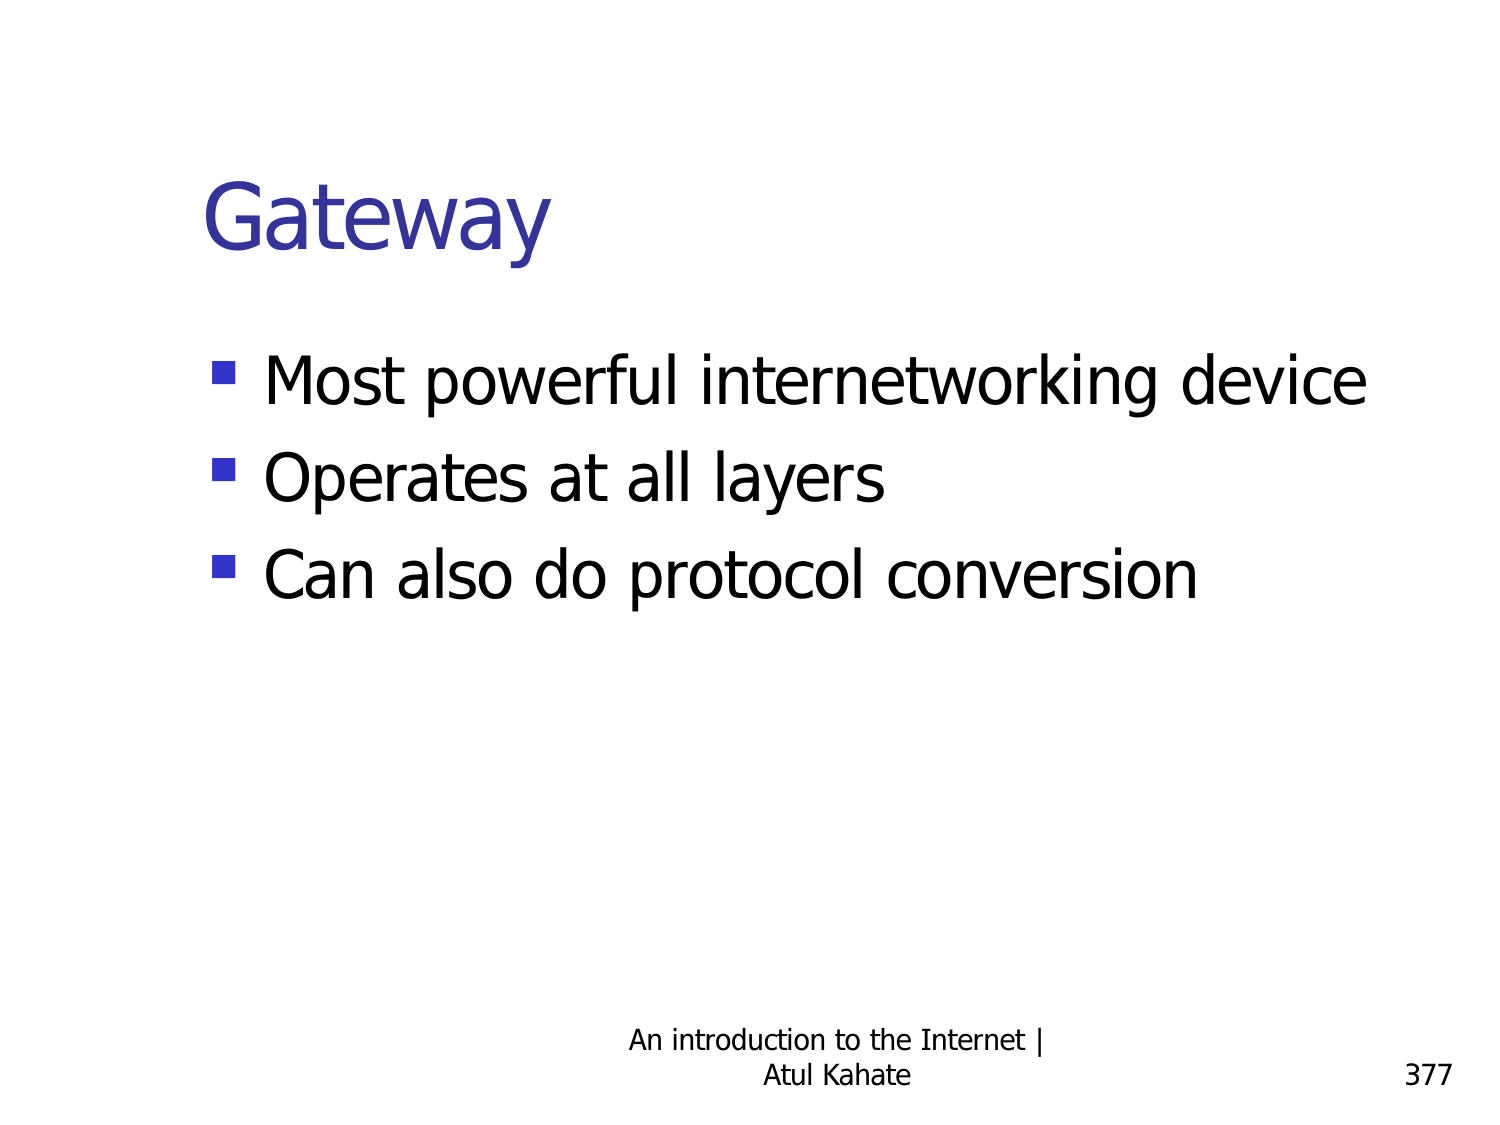

Gateway
Most powerful internetworking device
Operates at all layers
Can also do protocol conversion

An introduction to the Internet | Atul Kahate
377